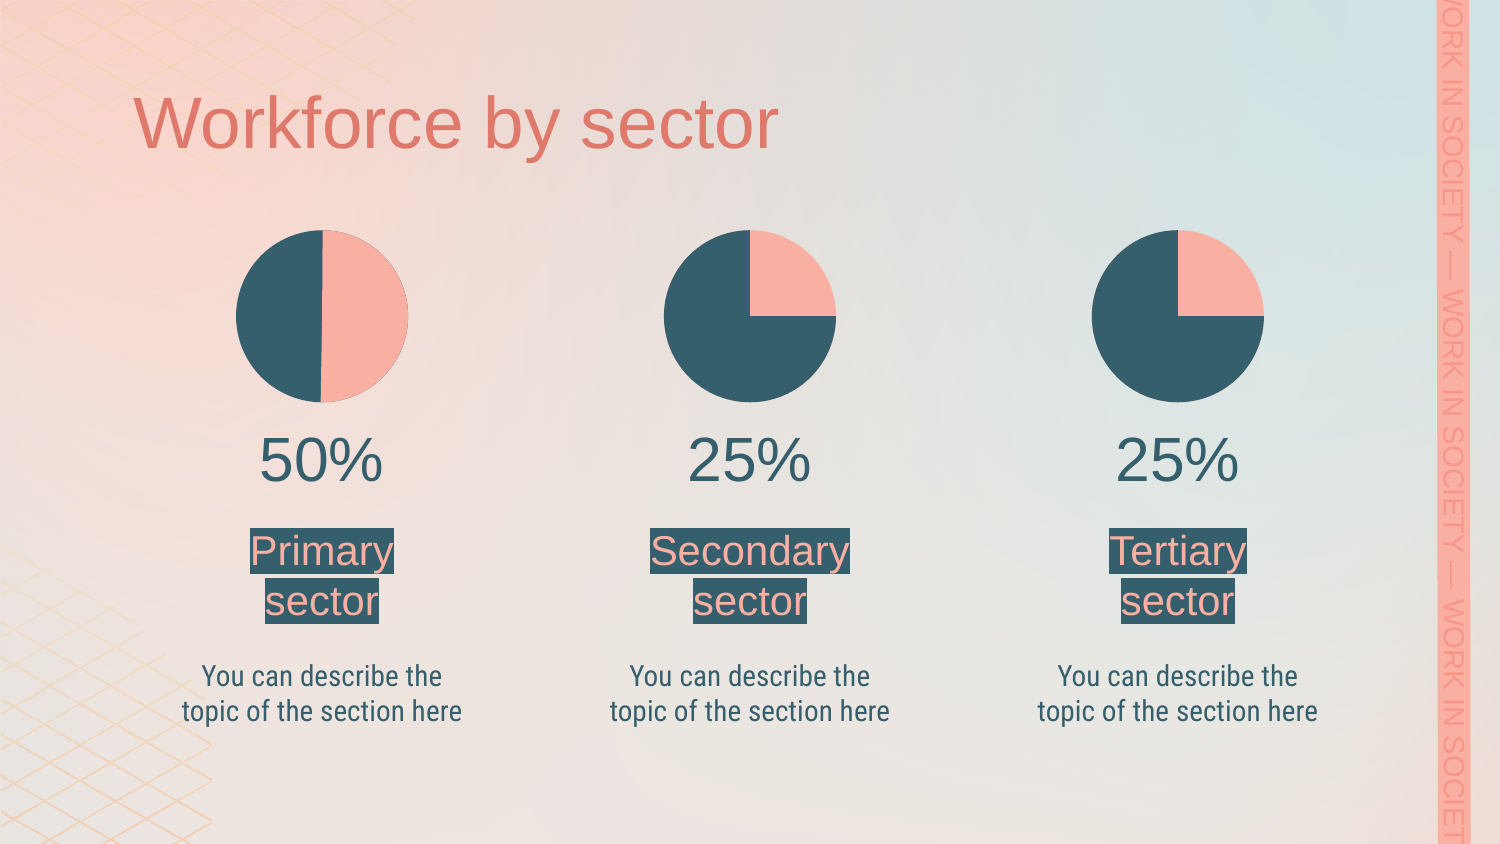

# Workforce by sector

WORK IN SOCIETY — WORK IN SOCIETY — WORK IN SOCIETY
50%
25%
25%
Primary sector
Secondary sector
Tertiary sector
You can describe the topic of the section here
You can describe the topic of the section here
You can describe the topic of the section here